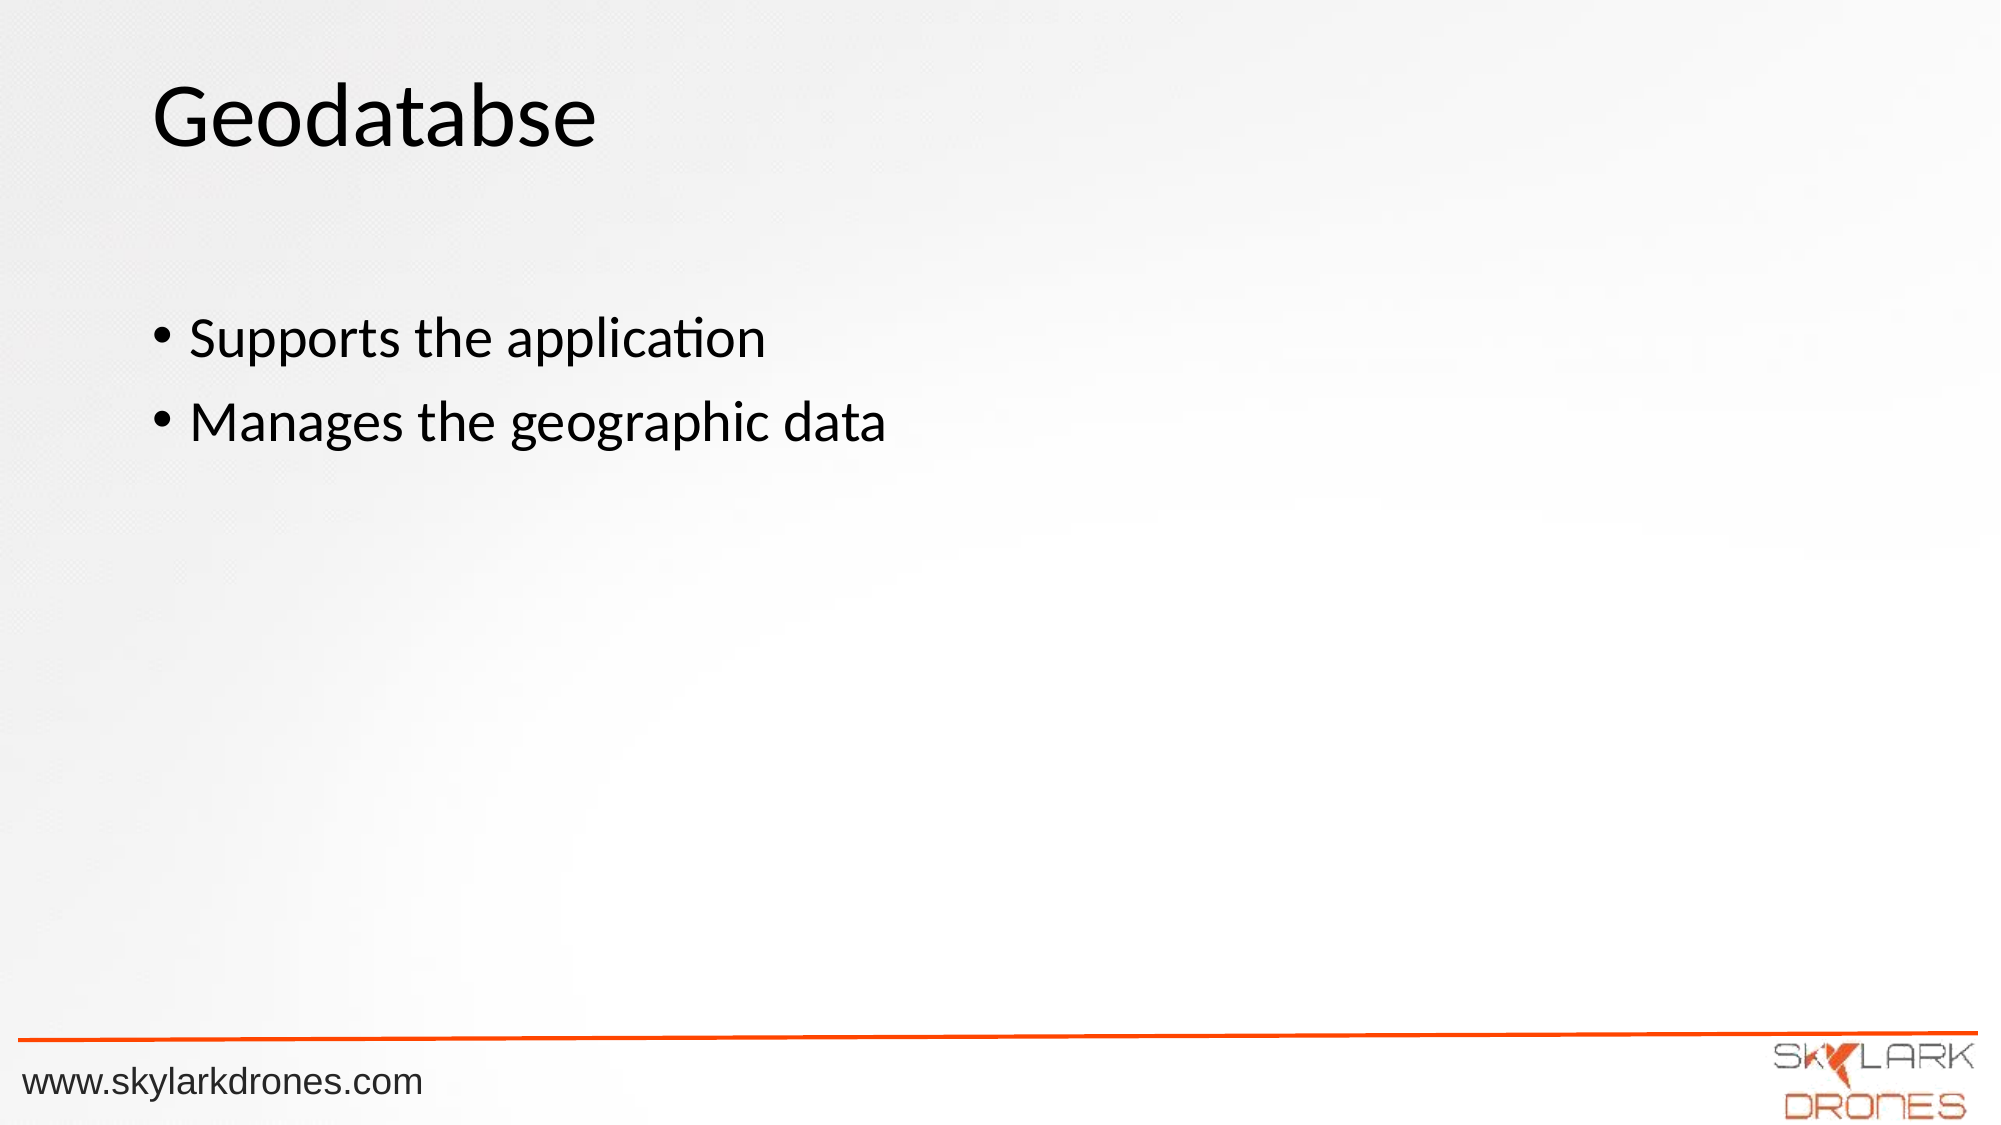

# Geodatabse
Supports the application
Manages the geographic data